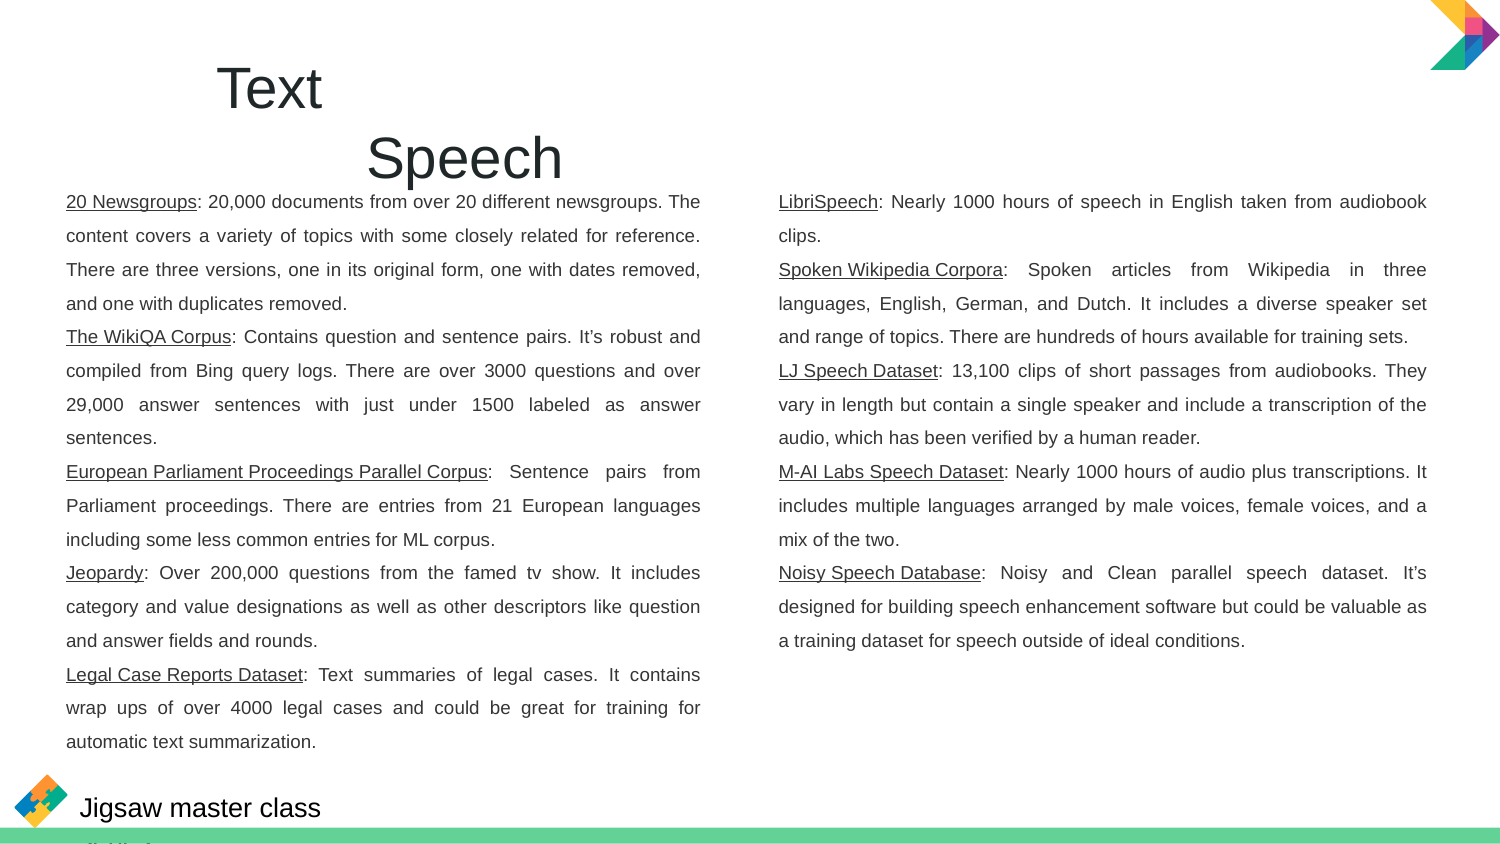

# Text									Speech
20 Newsgroups: 20,000 documents from over 20 different newsgroups. The content covers a variety of topics with some closely related for reference. There are three versions, one in its original form, one with dates removed, and one with duplicates removed.
The WikiQA Corpus: Contains question and sentence pairs. It’s robust and compiled from Bing query logs. There are over 3000 questions and over 29,000 answer sentences with just under 1500 labeled as answer sentences.
European Parliament Proceedings Parallel Corpus: Sentence pairs from Parliament proceedings. There are entries from 21 European languages including some less common entries for ML corpus.
Jeopardy: Over 200,000 questions from the famed tv show. It includes category and value designations as well as other descriptors like question and answer fields and rounds.
Legal Case Reports Dataset: Text summaries of legal cases. It contains wrap ups of over 4000 legal cases and could be great for training for automatic text summarization.

LibriSpeech: Nearly 1000 hours of speech in English taken from audiobook clips.
Spoken Wikipedia Corpora: Spoken articles from Wikipedia in three languages, English, German, and Dutch. It includes a diverse speaker set and range of topics. There are hundreds of hours available for training sets.
LJ Speech Dataset: 13,100 clips of short passages from audiobooks. They vary in length but contain a single speaker and include a transcription of the audio, which has been verified by a human reader.
M-AI Labs Speech Dataset: Nearly 1000 hours of audio plus transcriptions. It includes multiple languages arranged by male voices, female voices, and a mix of the two.
Noisy Speech Database: Noisy and Clean parallel speech dataset. It’s designed for building speech enhancement software but could be valuable as a training dataset for speech outside of ideal conditions.